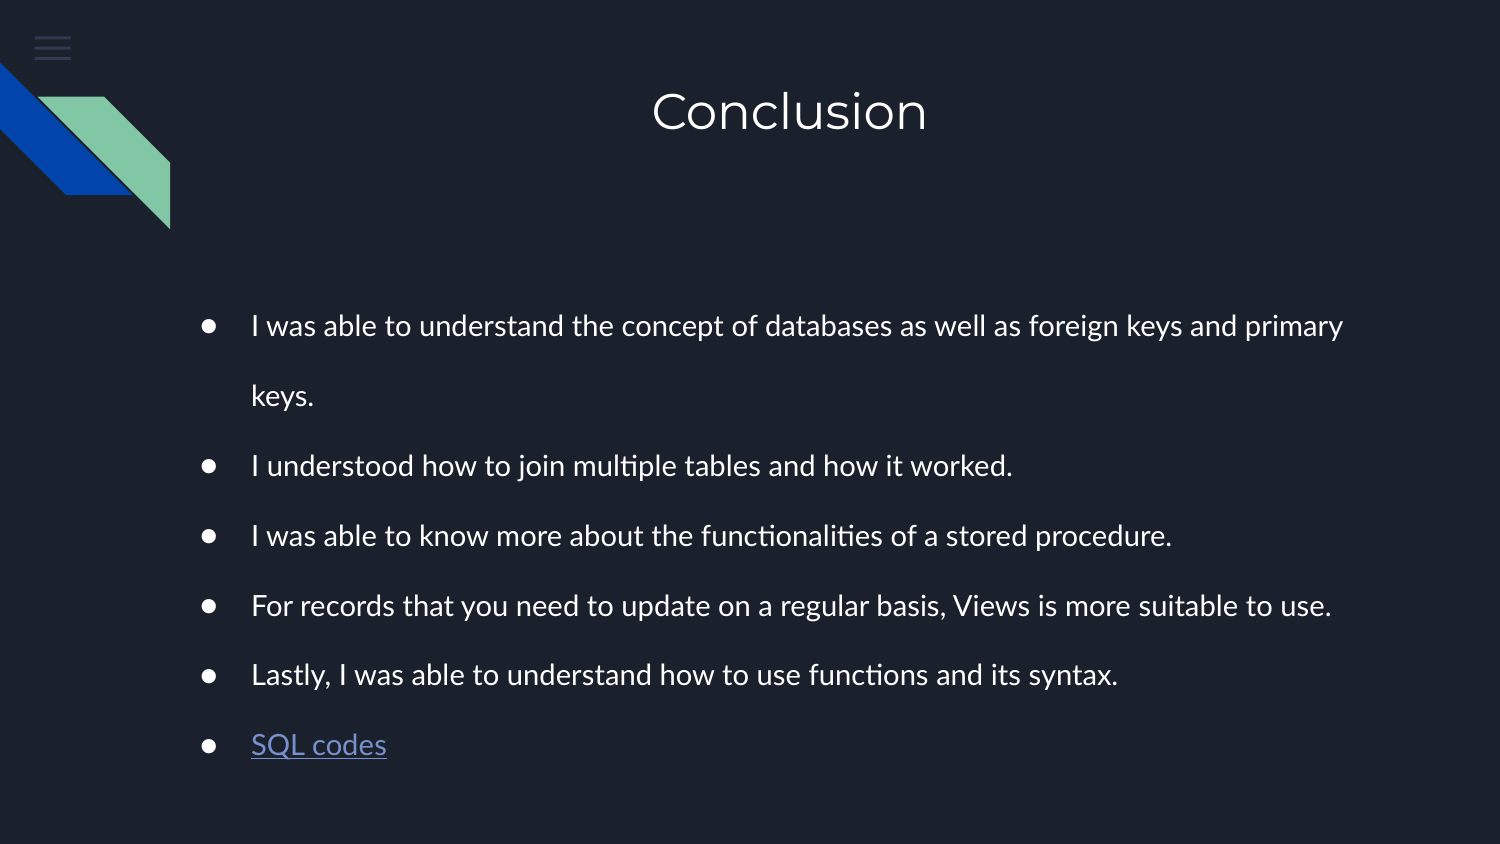

# Conclusion
I was able to understand the concept of databases as well as foreign keys and primary keys.
I understood how to join multiple tables and how it worked.
I was able to know more about the functionalities of a stored procedure.
For records that you need to update on a regular basis, Views is more suitable to use.
Lastly, I was able to understand how to use functions and its syntax.
SQL codes